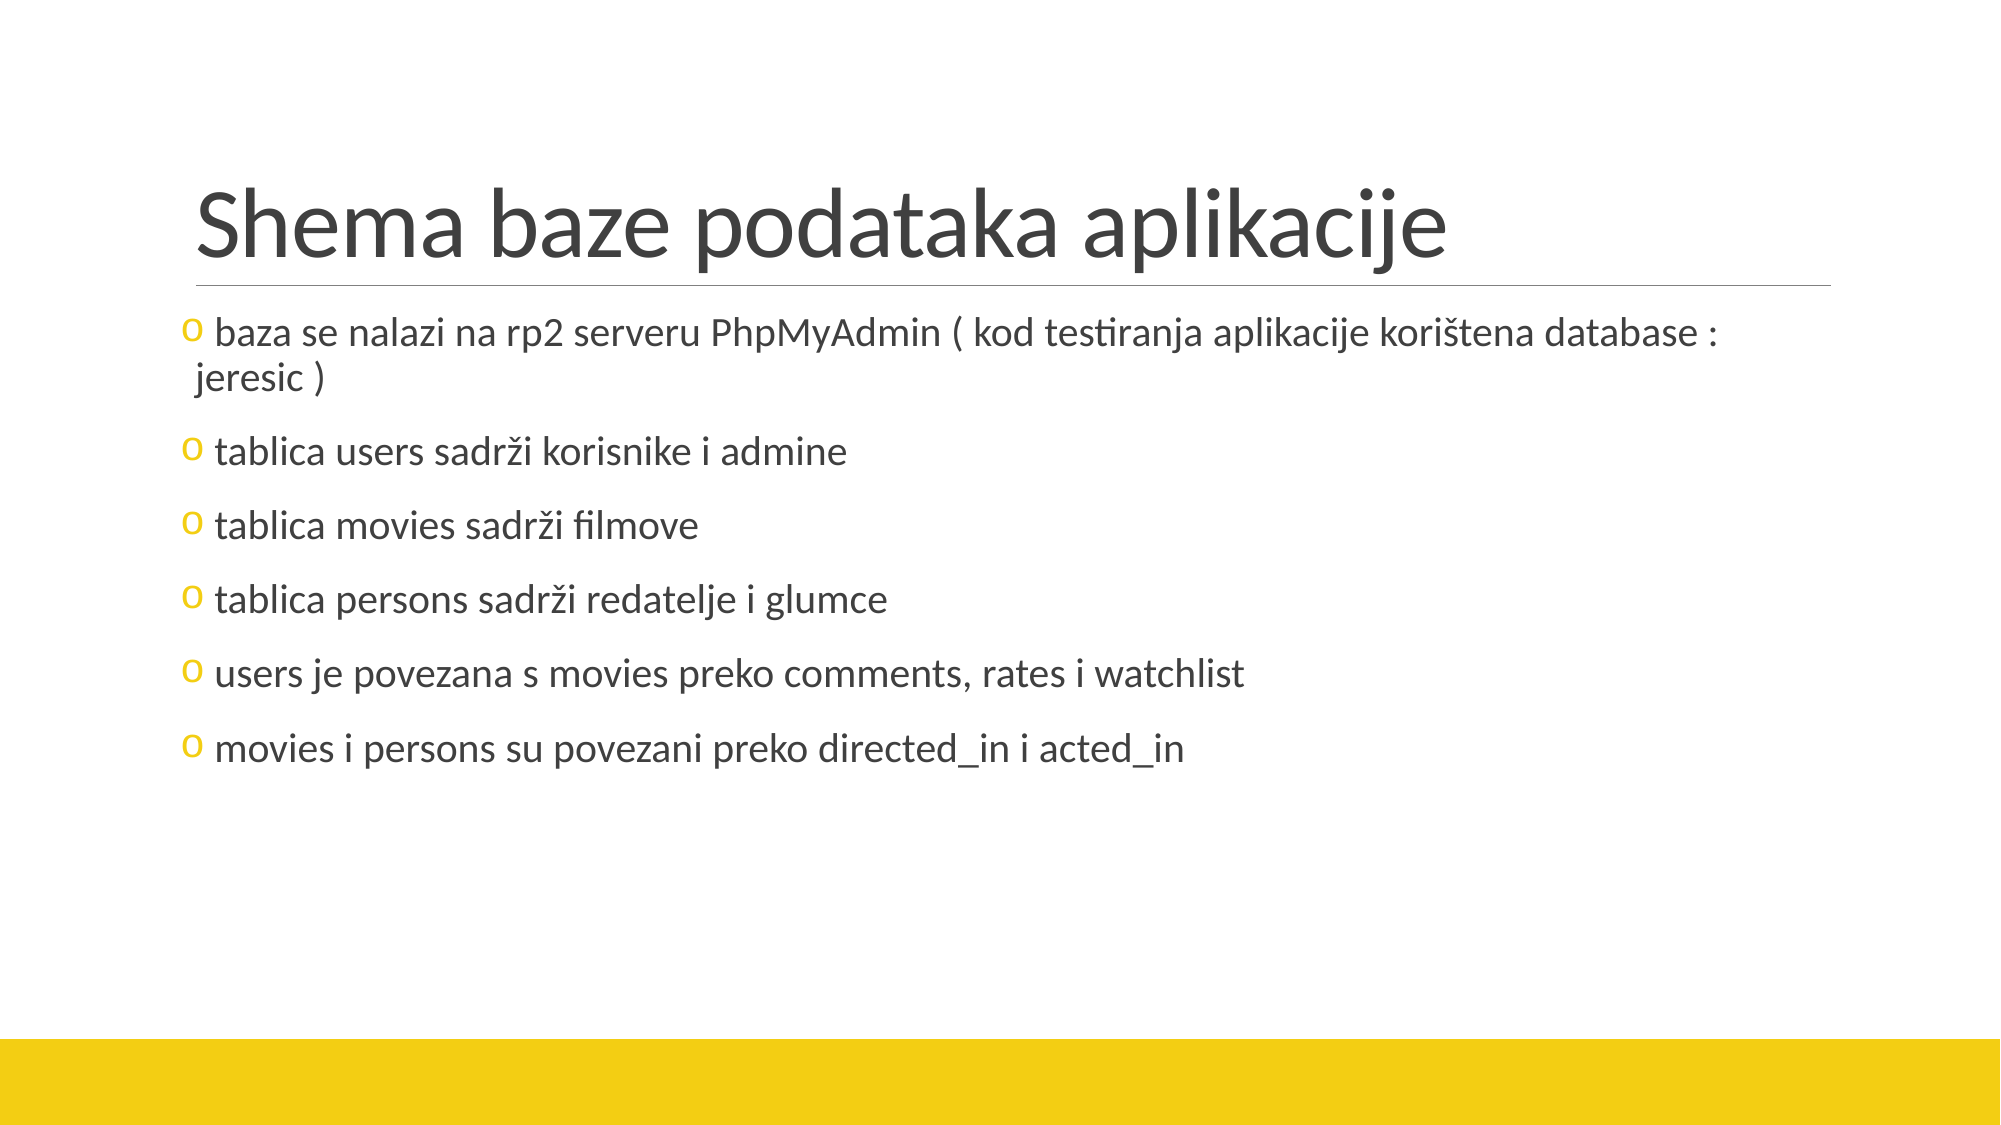

# Shema baze podataka aplikacije
 baza se nalazi na rp2 serveru PhpMyAdmin ( kod testiranja aplikacije korištena database : jeresic )
 tablica users sadrži korisnike i admine
 tablica movies sadrži filmove
 tablica persons sadrži redatelje i glumce
 users je povezana s movies preko comments, rates i watchlist
 movies i persons su povezani preko directed_in i acted_in